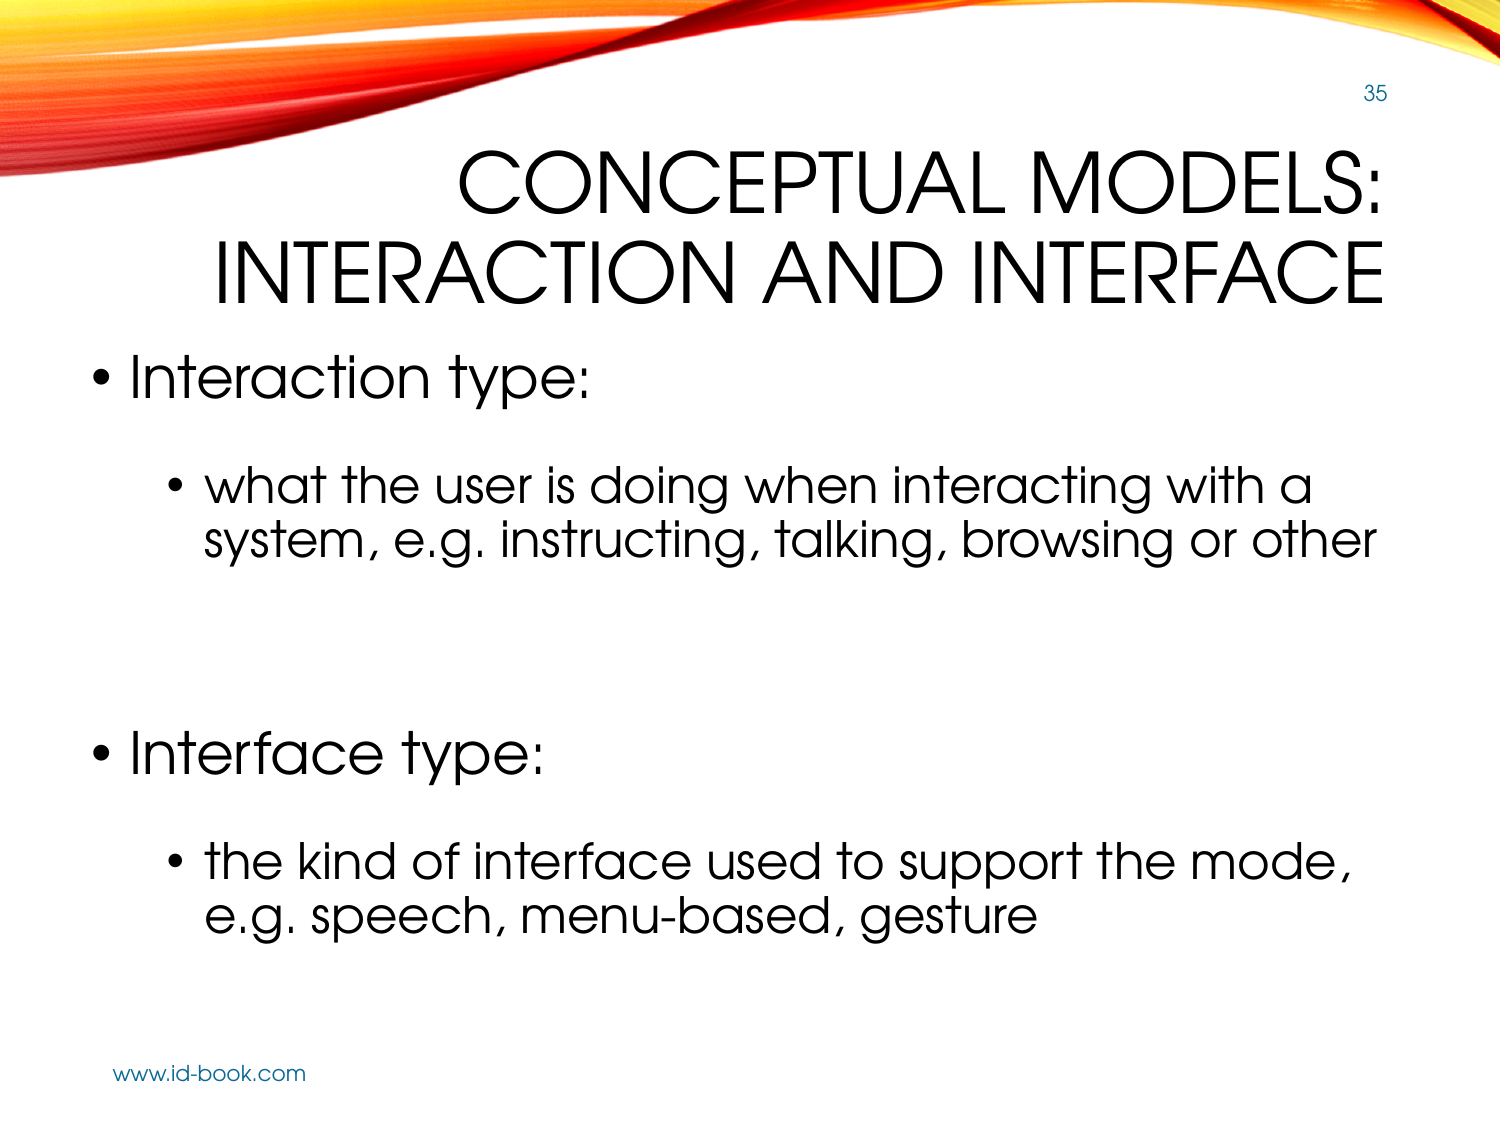

35
Conceptual models: interaction and interface
Interaction type:

what the user is doing when interacting with a system, e.g. instructing, talking, browsing or other

Interface type:

the kind of interface used to support the mode, e.g. speech, menu-based, gesture
www.id-book.com